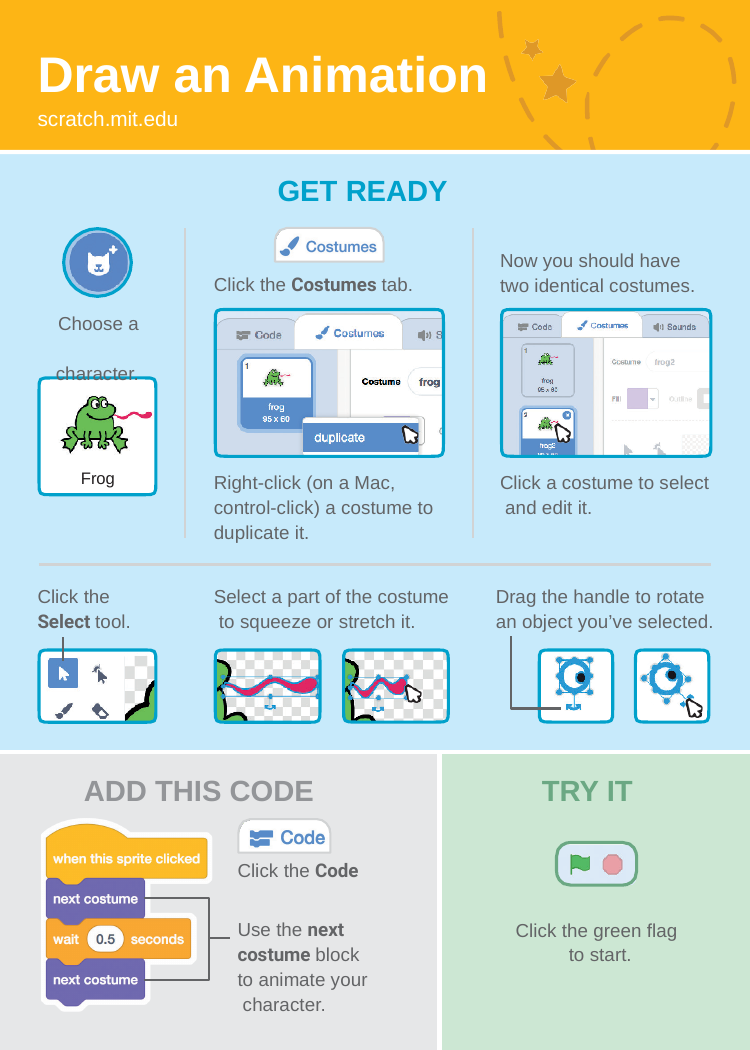

# Draw an Animation
scratch.mit.edu

GET READY

Now you should have  two identical costumes.
Click the Costumes tab.
Choose a  character.

Frog
Right-click (on a Mac,  control-click) a costume to  duplicate it.
Click a costume to select  and edit it.

Click the
Select tool.
Select a part of the costume  to squeeze or stretch it.
Drag the handle to rotate  an object you’ve selected.

ADD THIS CODE
TRY IT

Click the Code

Use the next  costume block  to animate your  character.
Click the green flag  to start.